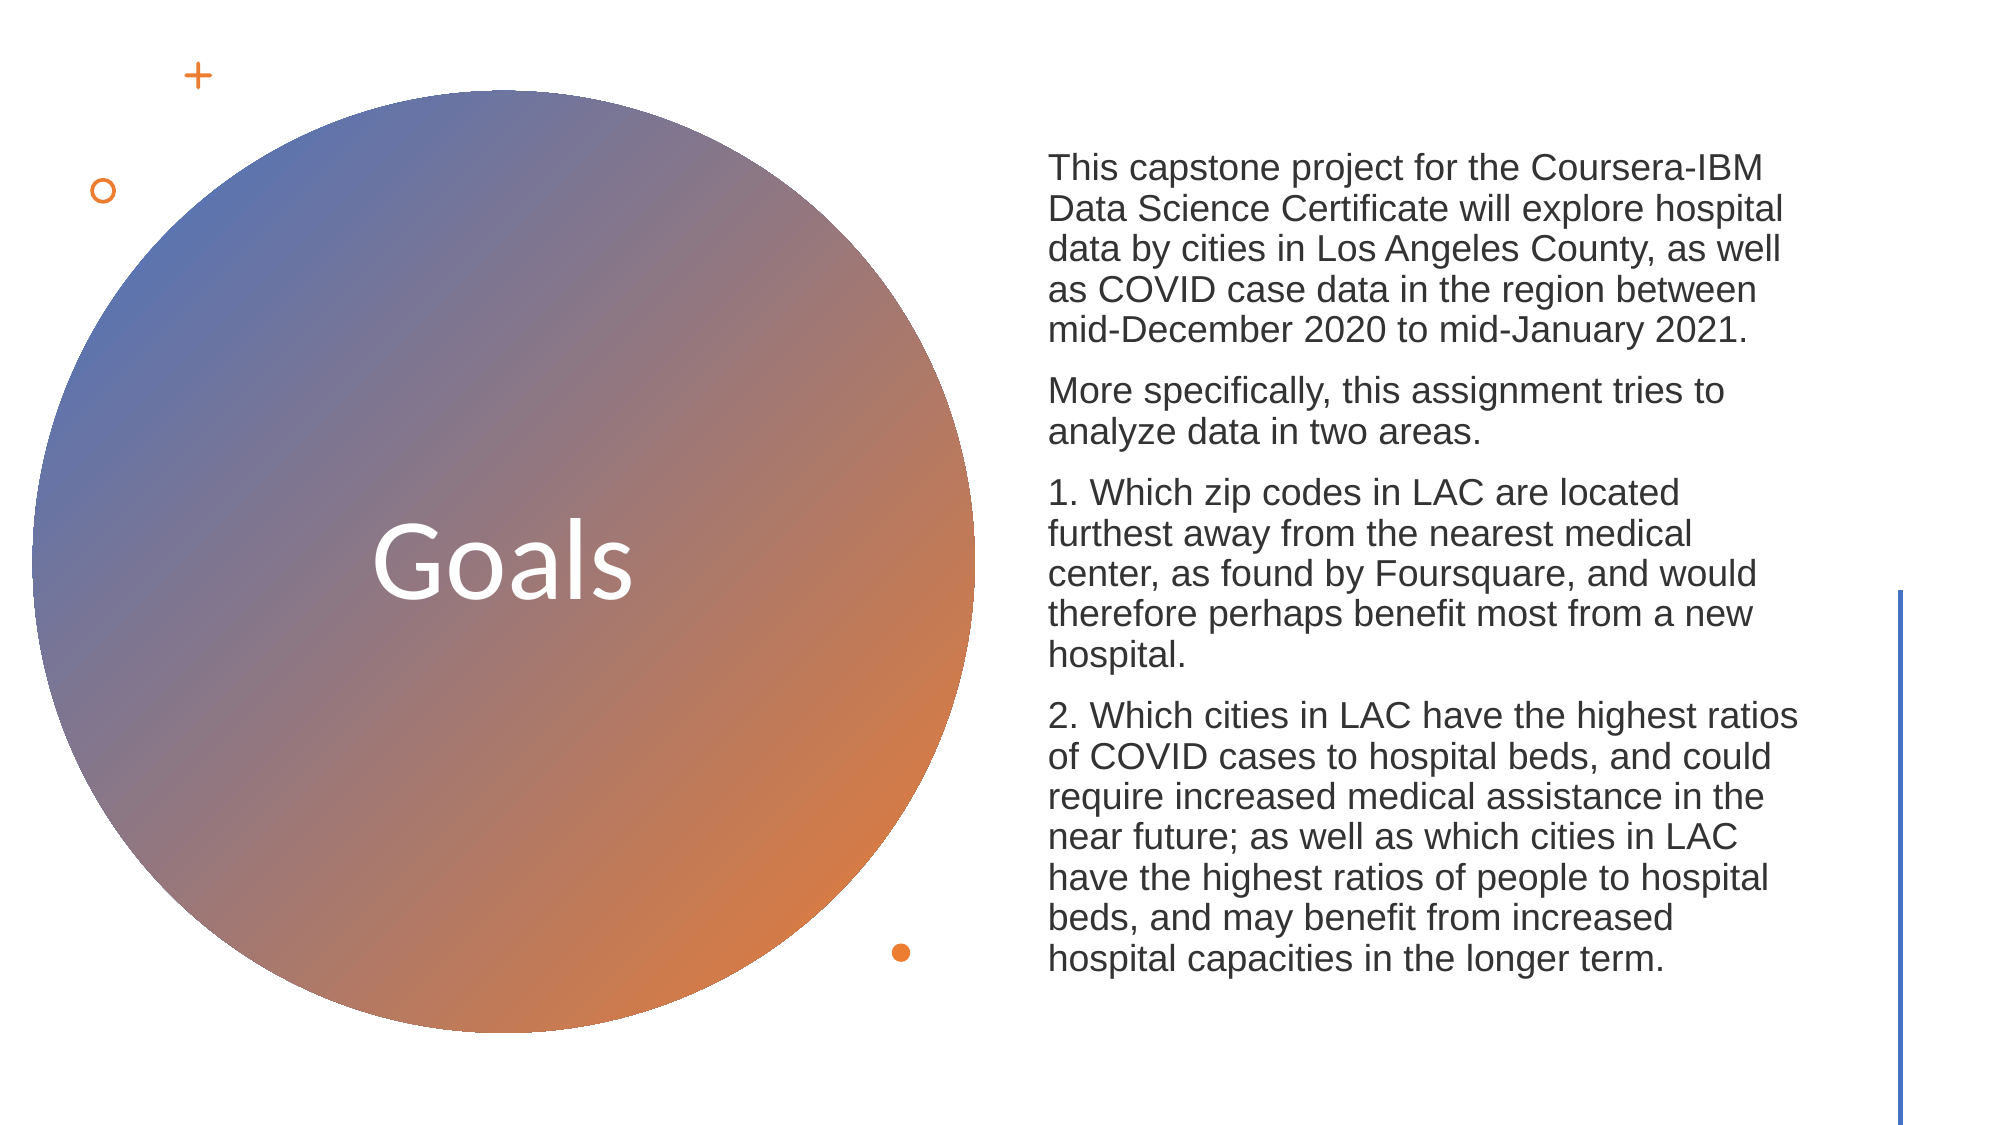

This capstone project for the Coursera-IBM Data Science Certificate will explore hospital data by cities in Los Angeles County, as well as COVID case data in the region between mid-December 2020 to mid-January 2021.
More specifically, this assignment tries to analyze data in two areas.
1. Which zip codes in LAC are located furthest away from the nearest medical center, as found by Foursquare, and would therefore perhaps benefit most from a new hospital.
2. Which cities in LAC have the highest ratios of COVID cases to hospital beds, and could require increased medical assistance in the near future; as well as which cities in LAC have the highest ratios of people to hospital beds, and may benefit from increased hospital capacities in the longer term.

# Goals